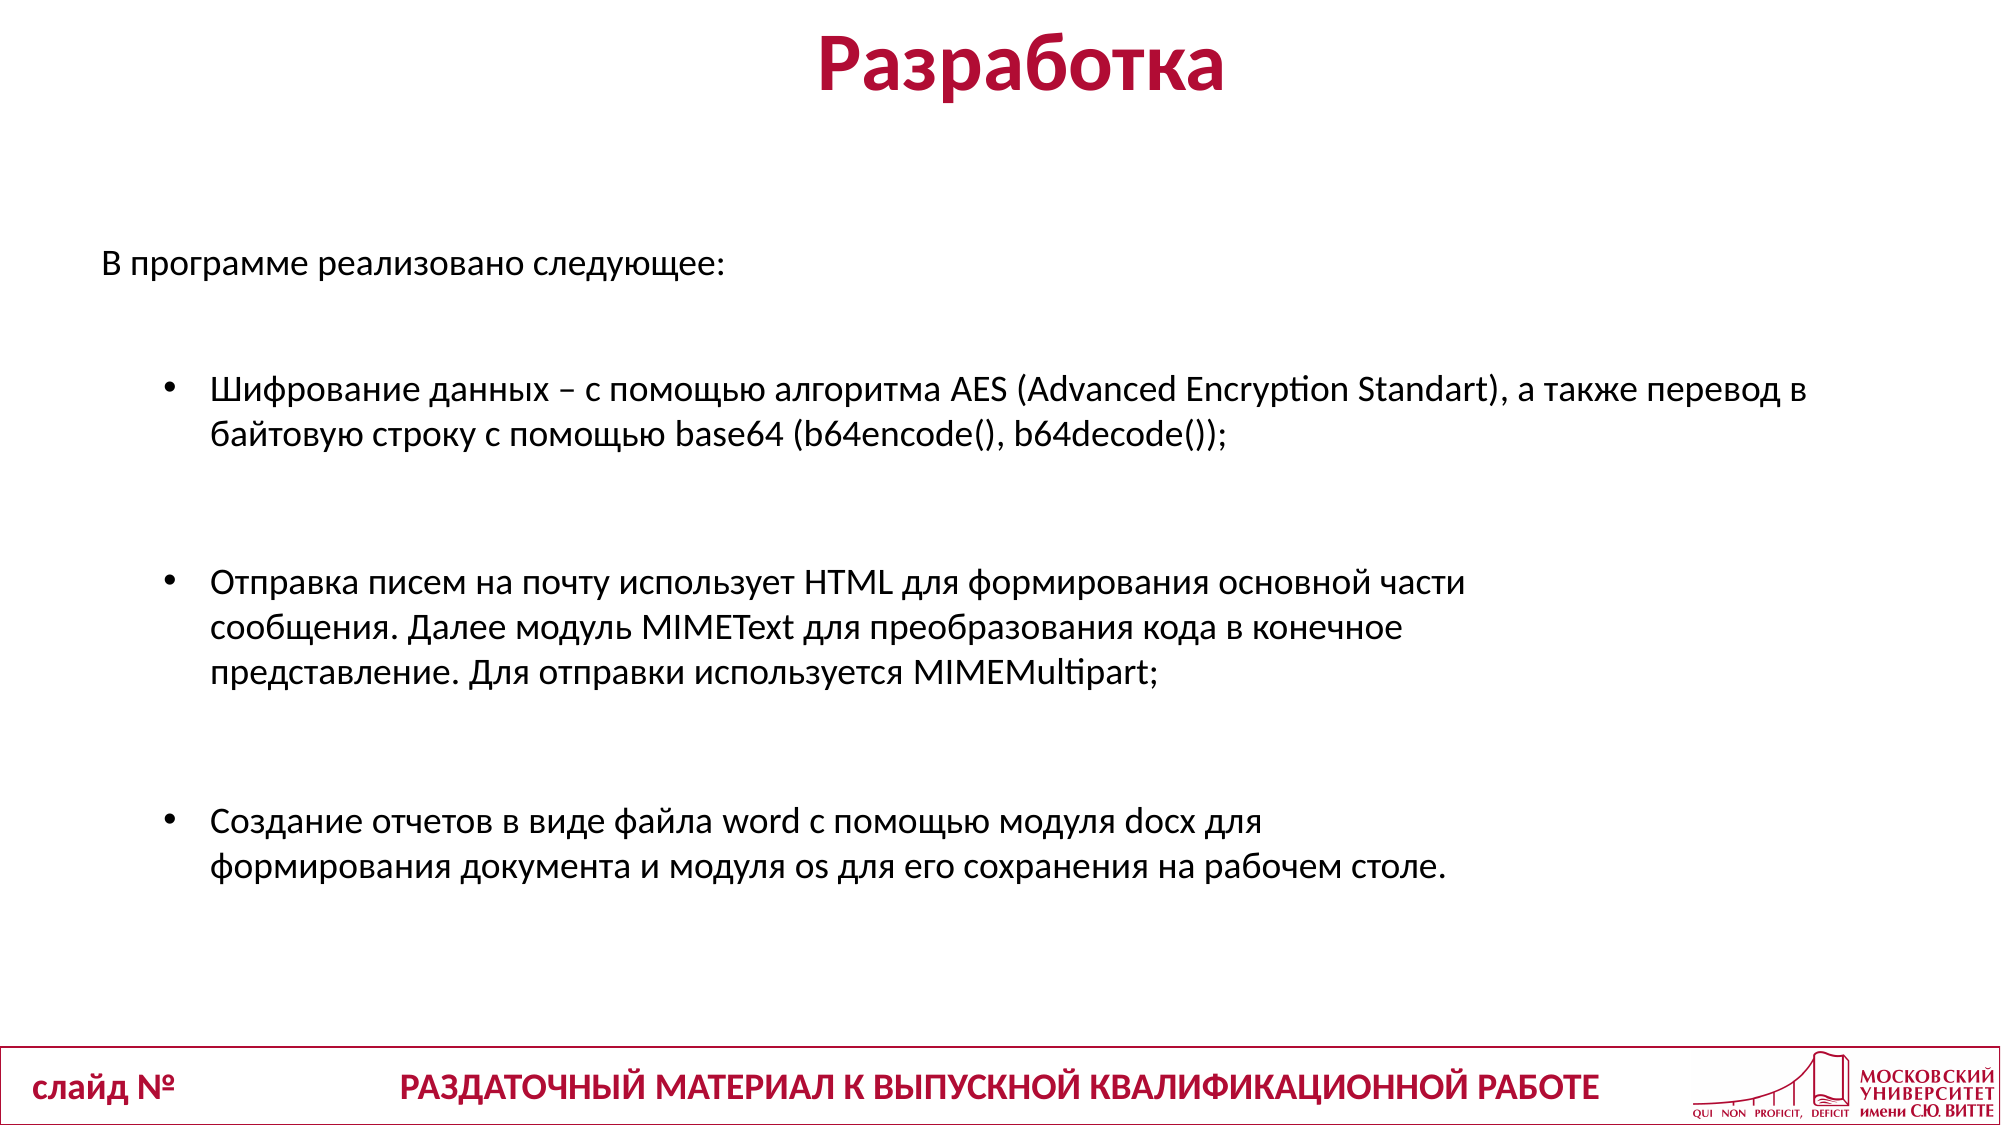

Разработка
В программе реализовано следующее:

Шифрование данных – с помощью алгоритма AES (Advanced Encryption Standart), а также перевод в байтовую строку с помощью base64 (b64encode(), b64decode());
Отправка писем на почту использует HTML для формирования основной части сообщения. Далее модуль MIMEText для преобразования кода в конечное представление. Для отправки используется MIMEMultipart;
Создание отчетов в виде файла word с помощью модуля docx для формирования документа и модуля os для его сохранения на рабочем столе.